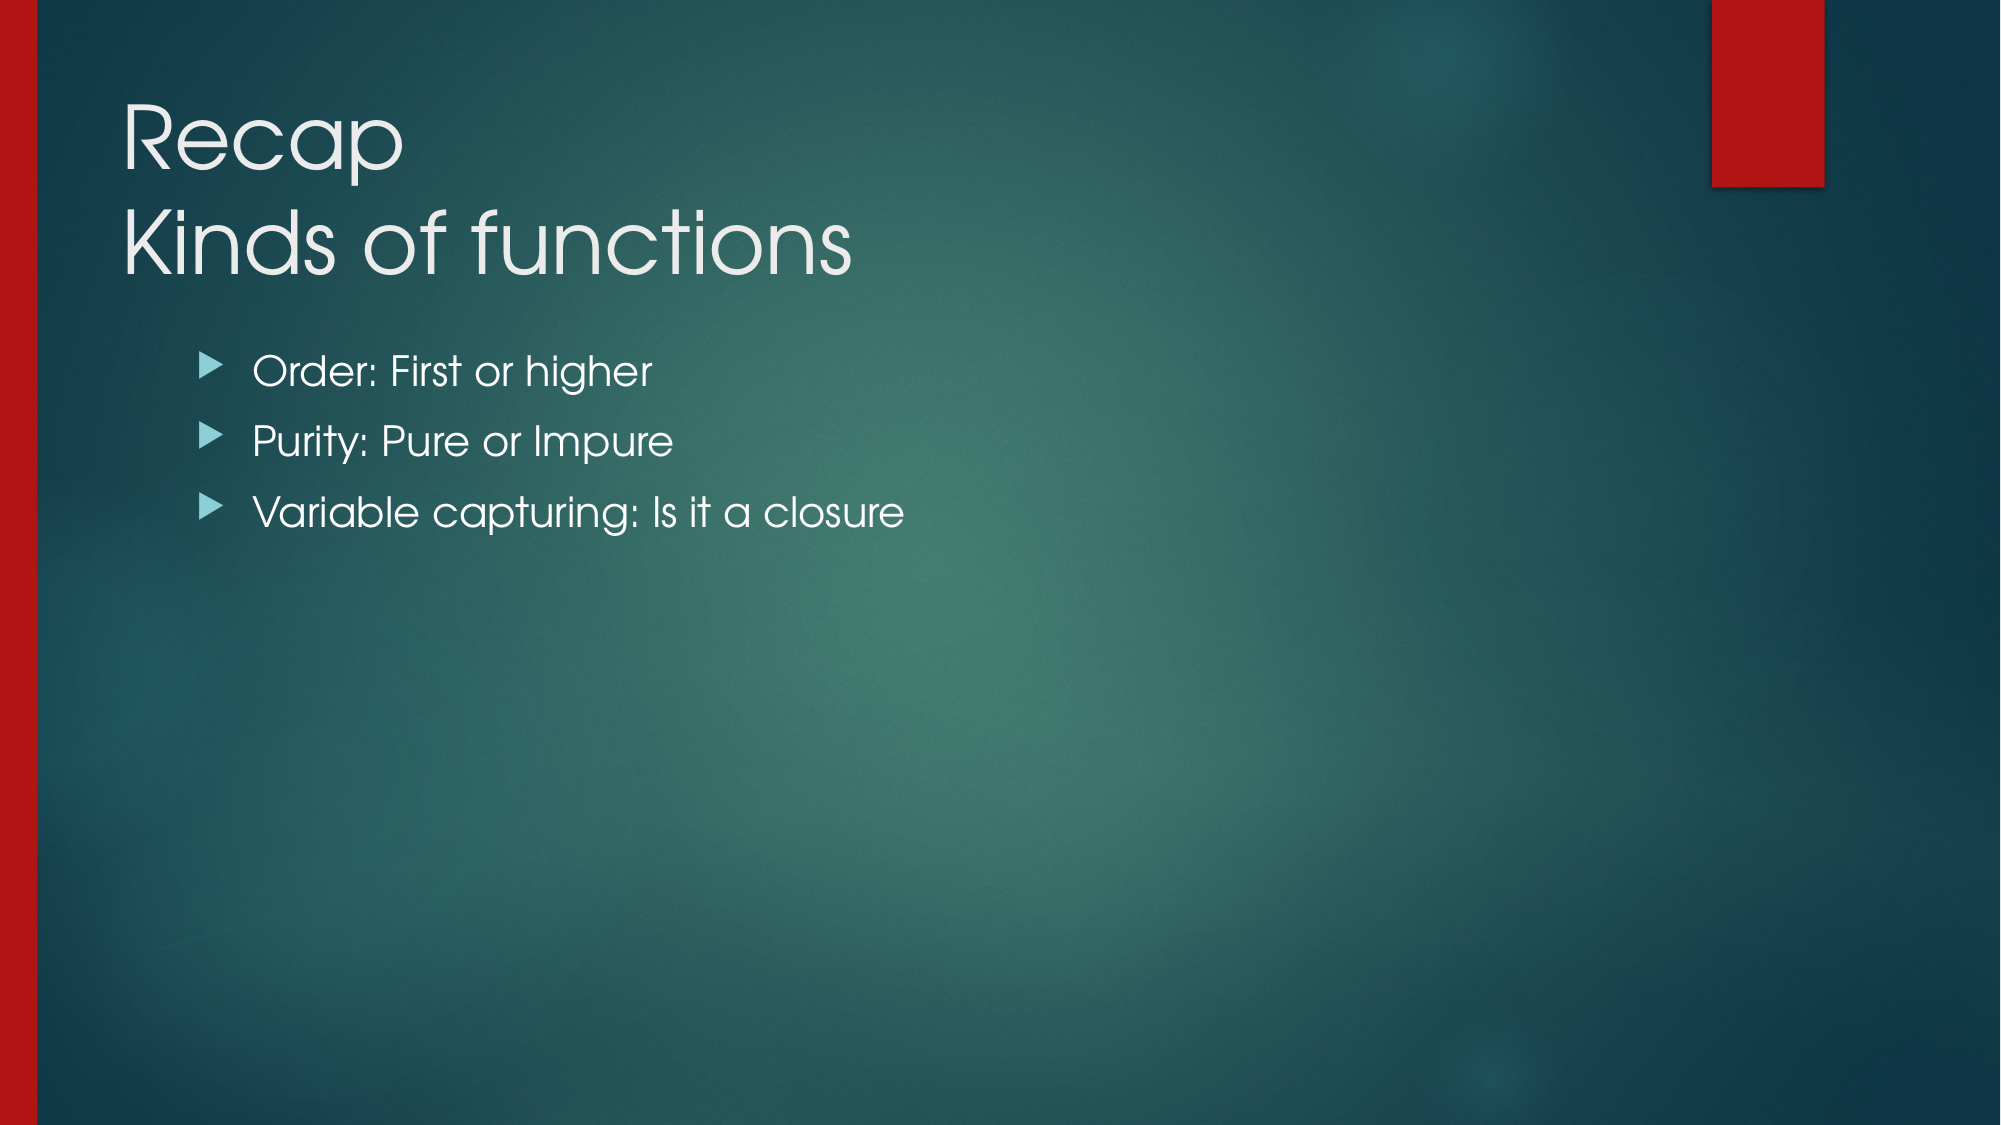

# Recap Kinds of functions
Order: First or higher
Purity: Pure or Impure
Variable capturing: Is it a closure